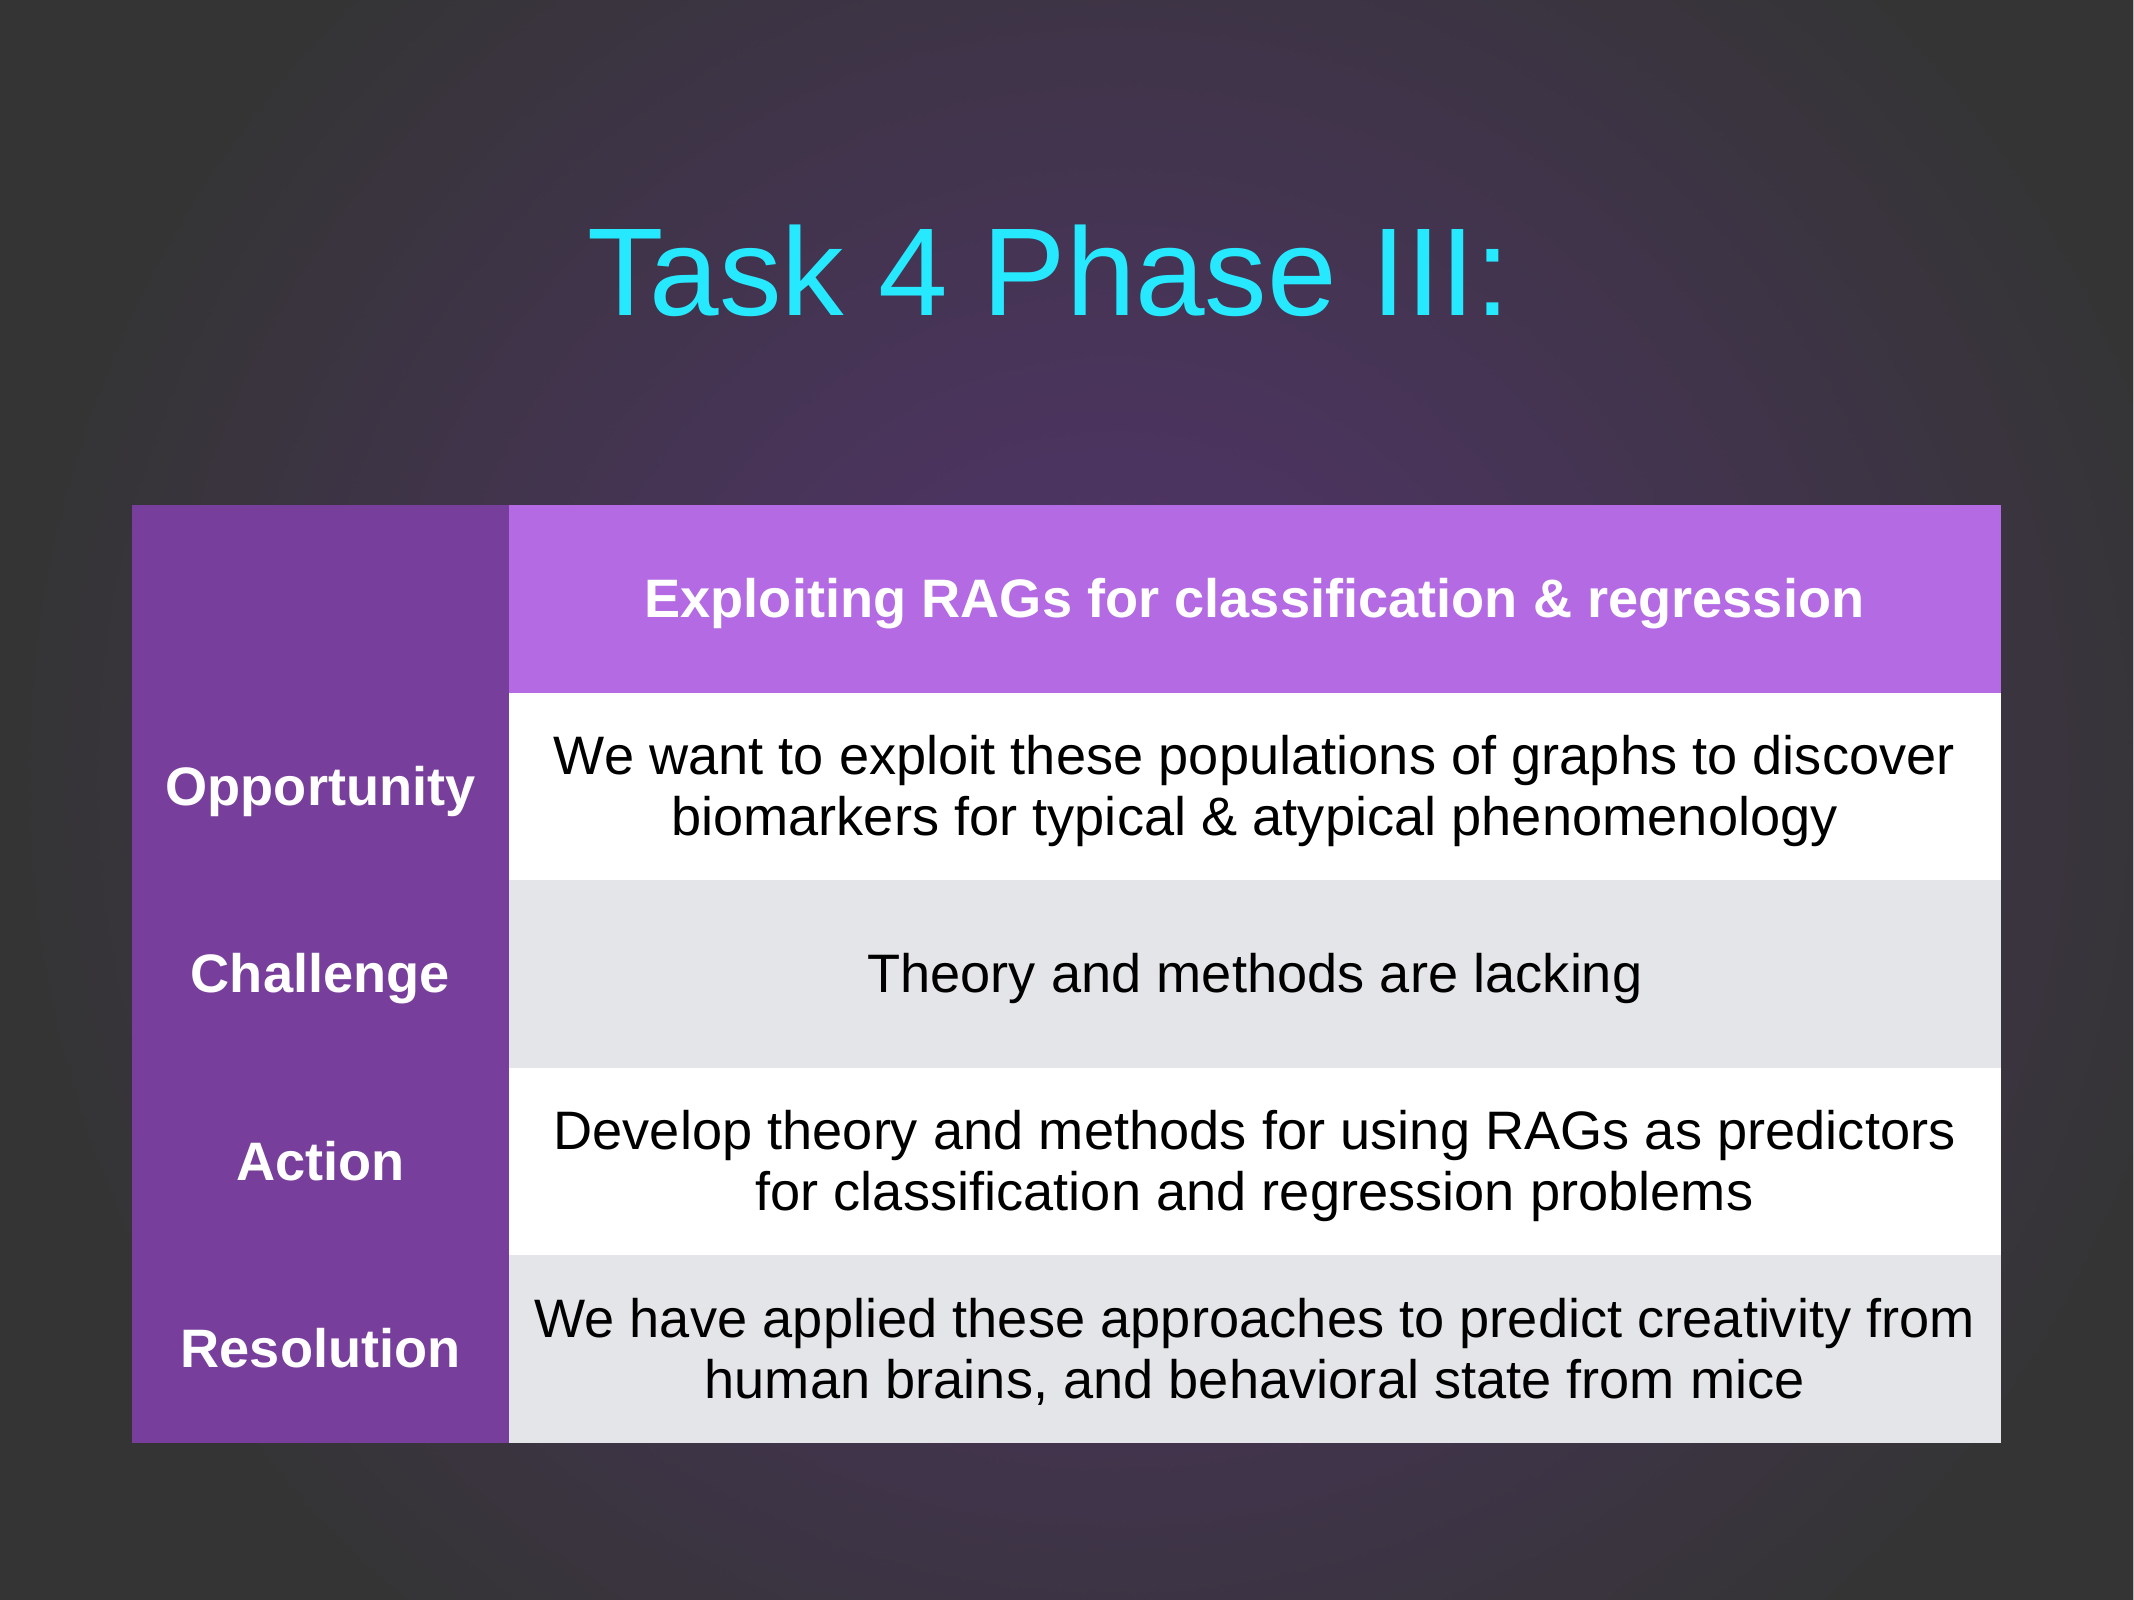

# Task 4 Phase III:
|  | Exploiting RAGs for classification & regression |
| --- | --- |
| Opportunity | We want to exploit these populations of graphs to discover biomarkers for typical & atypical phenomenology |
| Challenge | Theory and methods are lacking |
| Action | Develop theory and methods for using RAGs as predictors for classification and regression problems |
| Resolution | We have applied these approaches to predict creativity from human brains, and behavioral state from mice |